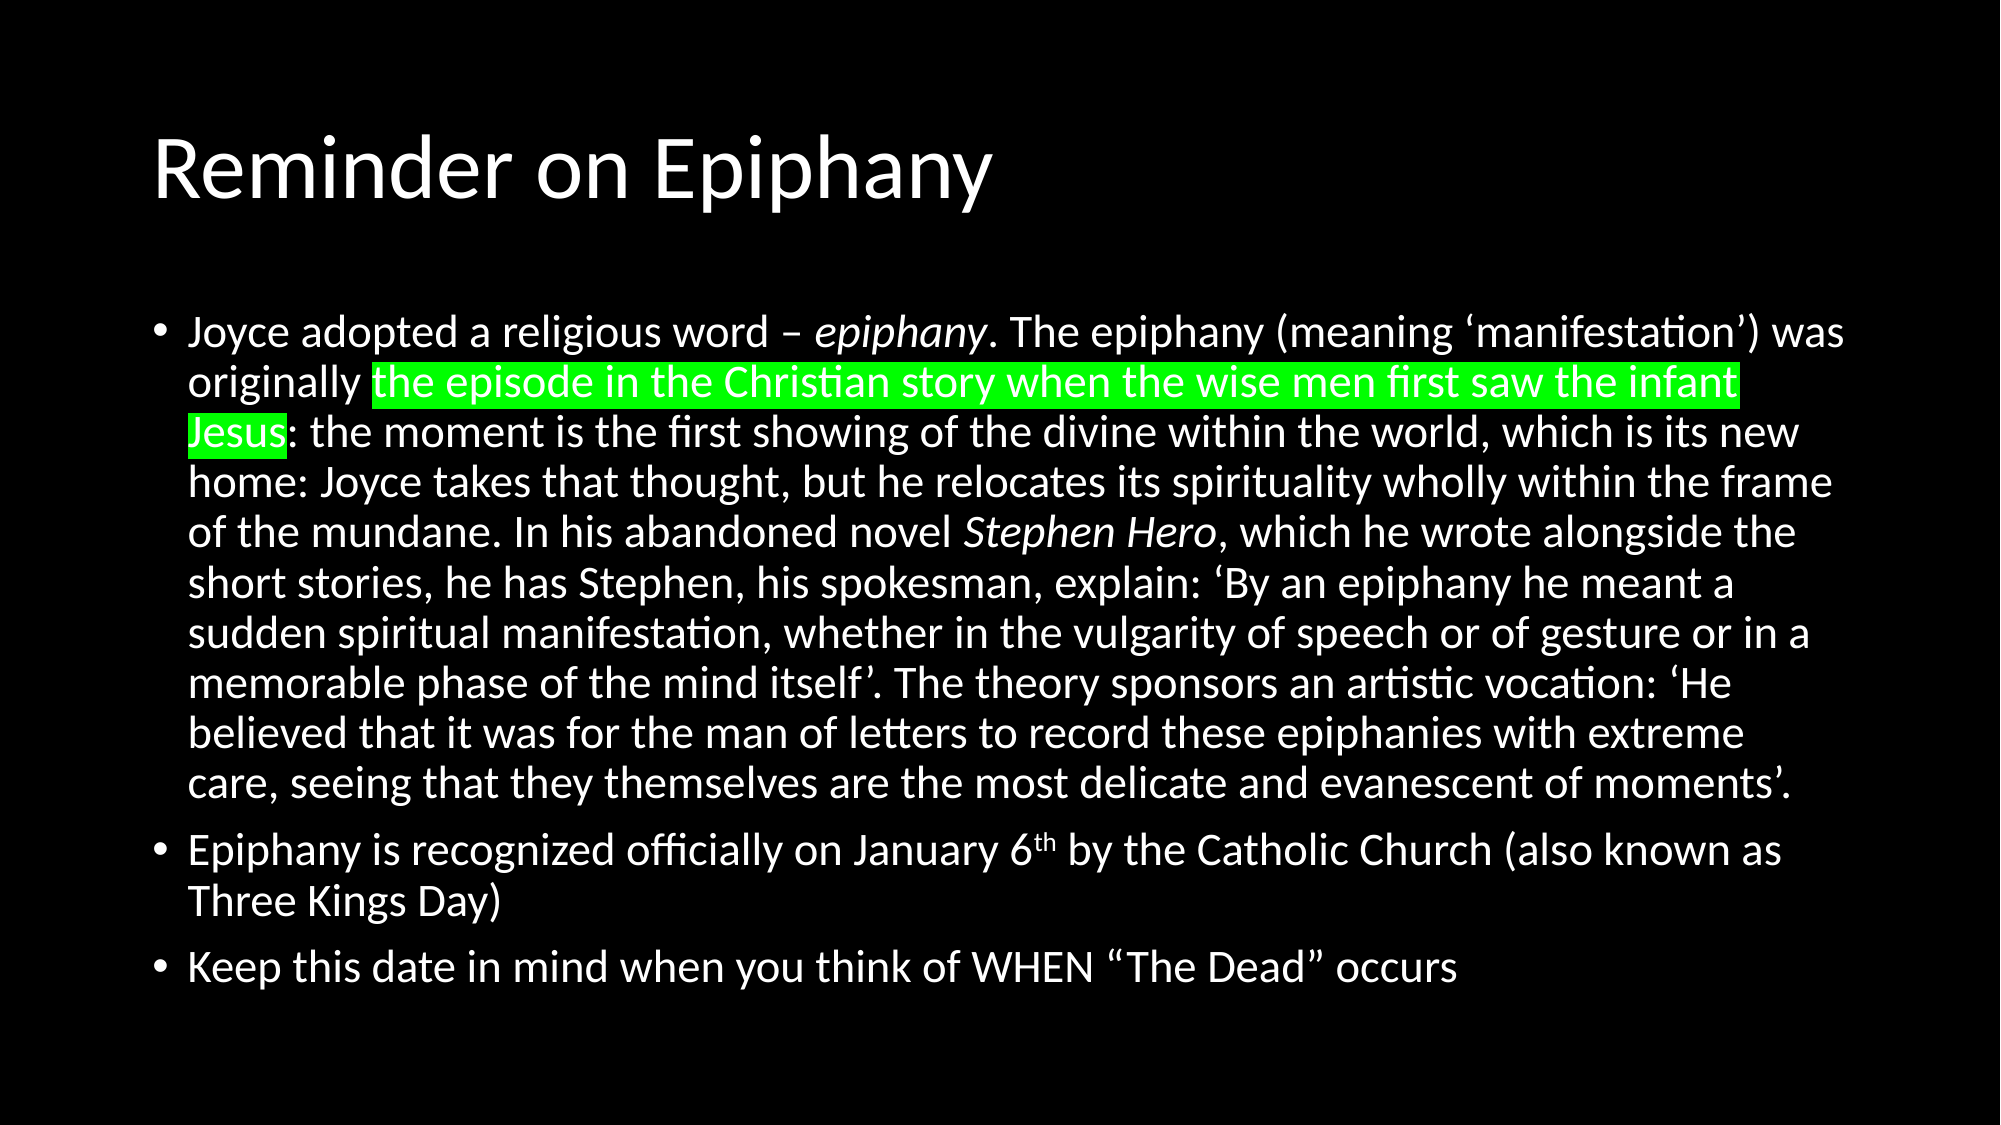

# Reminder on Epiphany
Joyce adopted a religious word – epiphany. The epiphany (meaning ‘manifestation’) was originally the episode in the Christian story when the wise men first saw the infant Jesus: the moment is the first showing of the divine within the world, which is its new home: Joyce takes that thought, but he relocates its spirituality wholly within the frame of the mundane. In his abandoned novel Stephen Hero, which he wrote alongside the short stories, he has Stephen, his spokesman, explain: ‘By an epiphany he meant a sudden spiritual manifestation, whether in the vulgarity of speech or of gesture or in a memorable phase of the mind itself’. The theory sponsors an artistic vocation: ‘He believed that it was for the man of letters to record these epiphanies with extreme care, seeing that they themselves are the most delicate and evanescent of moments’.
Epiphany is recognized officially on January 6th by the Catholic Church (also known as Three Kings Day)
Keep this date in mind when you think of WHEN “The Dead” occurs